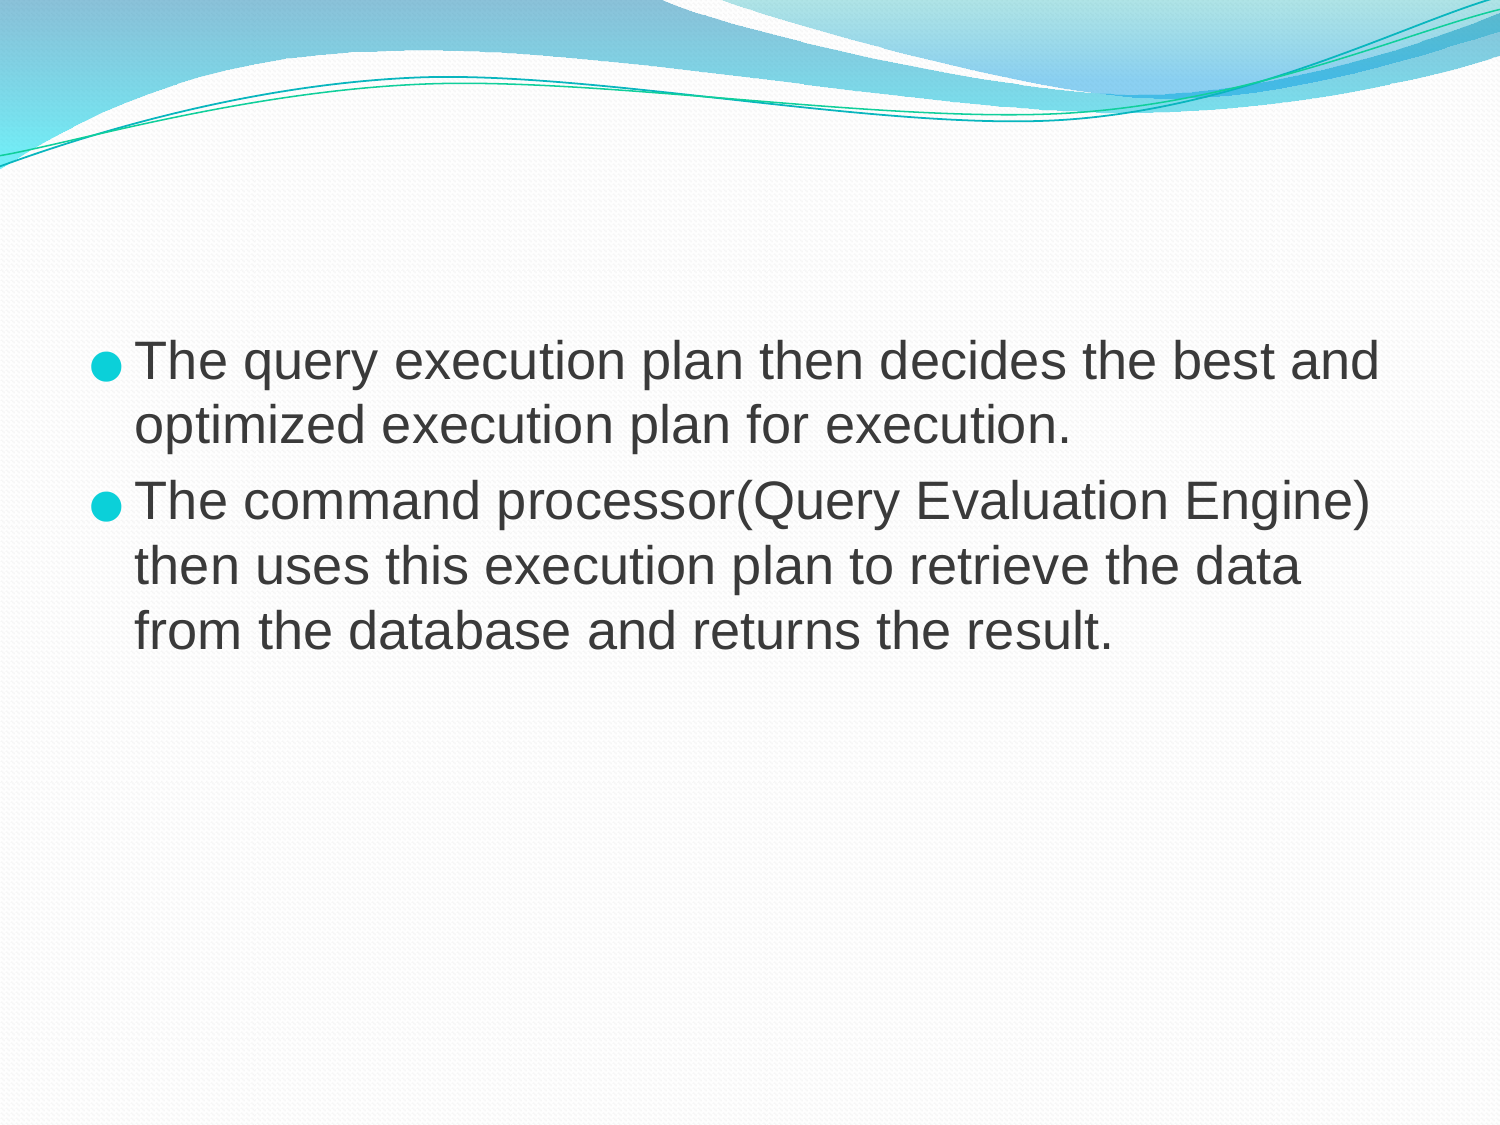

#
The query execution plan then decides the best and optimized execution plan for execution.
The command processor(Query Evaluation Engine) then uses this execution plan to retrieve the data from the database and returns the result.